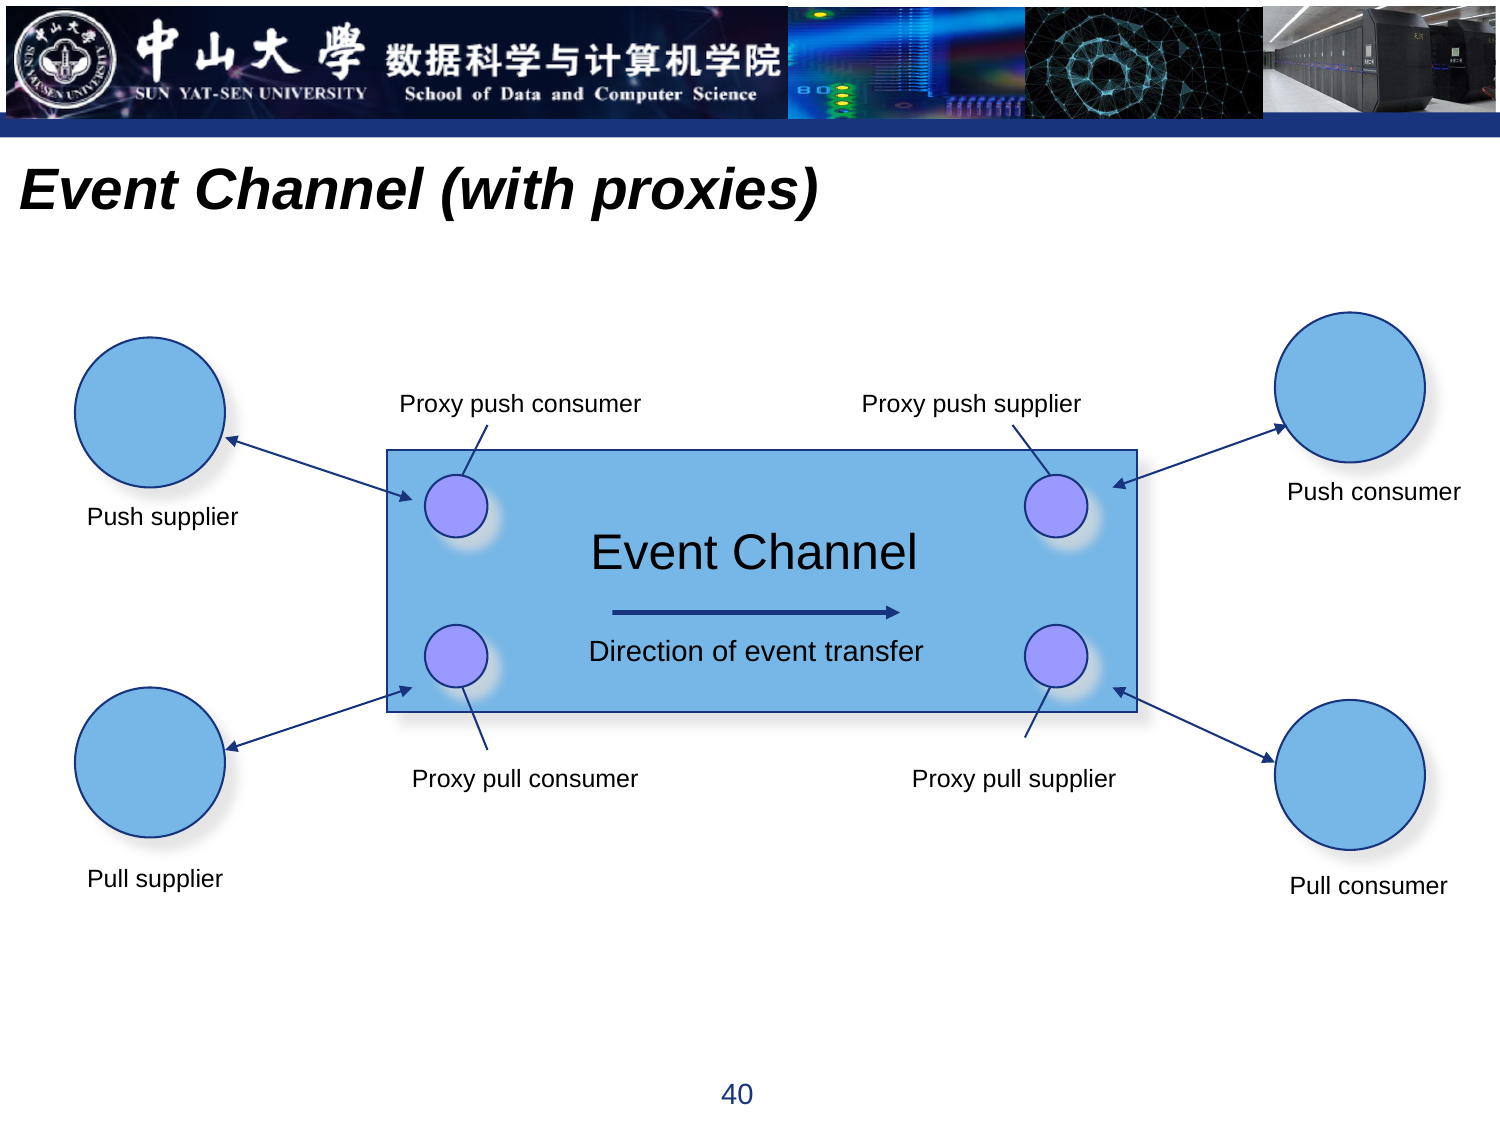

Event Channel (with proxies)

Proxy push consumer
Proxy push supplier

Push consumer

Push supplier
Event Channel

Direction of event transfer

Proxy pull consumer
Proxy pull supplier
Pull supplier
Pull consumer
40